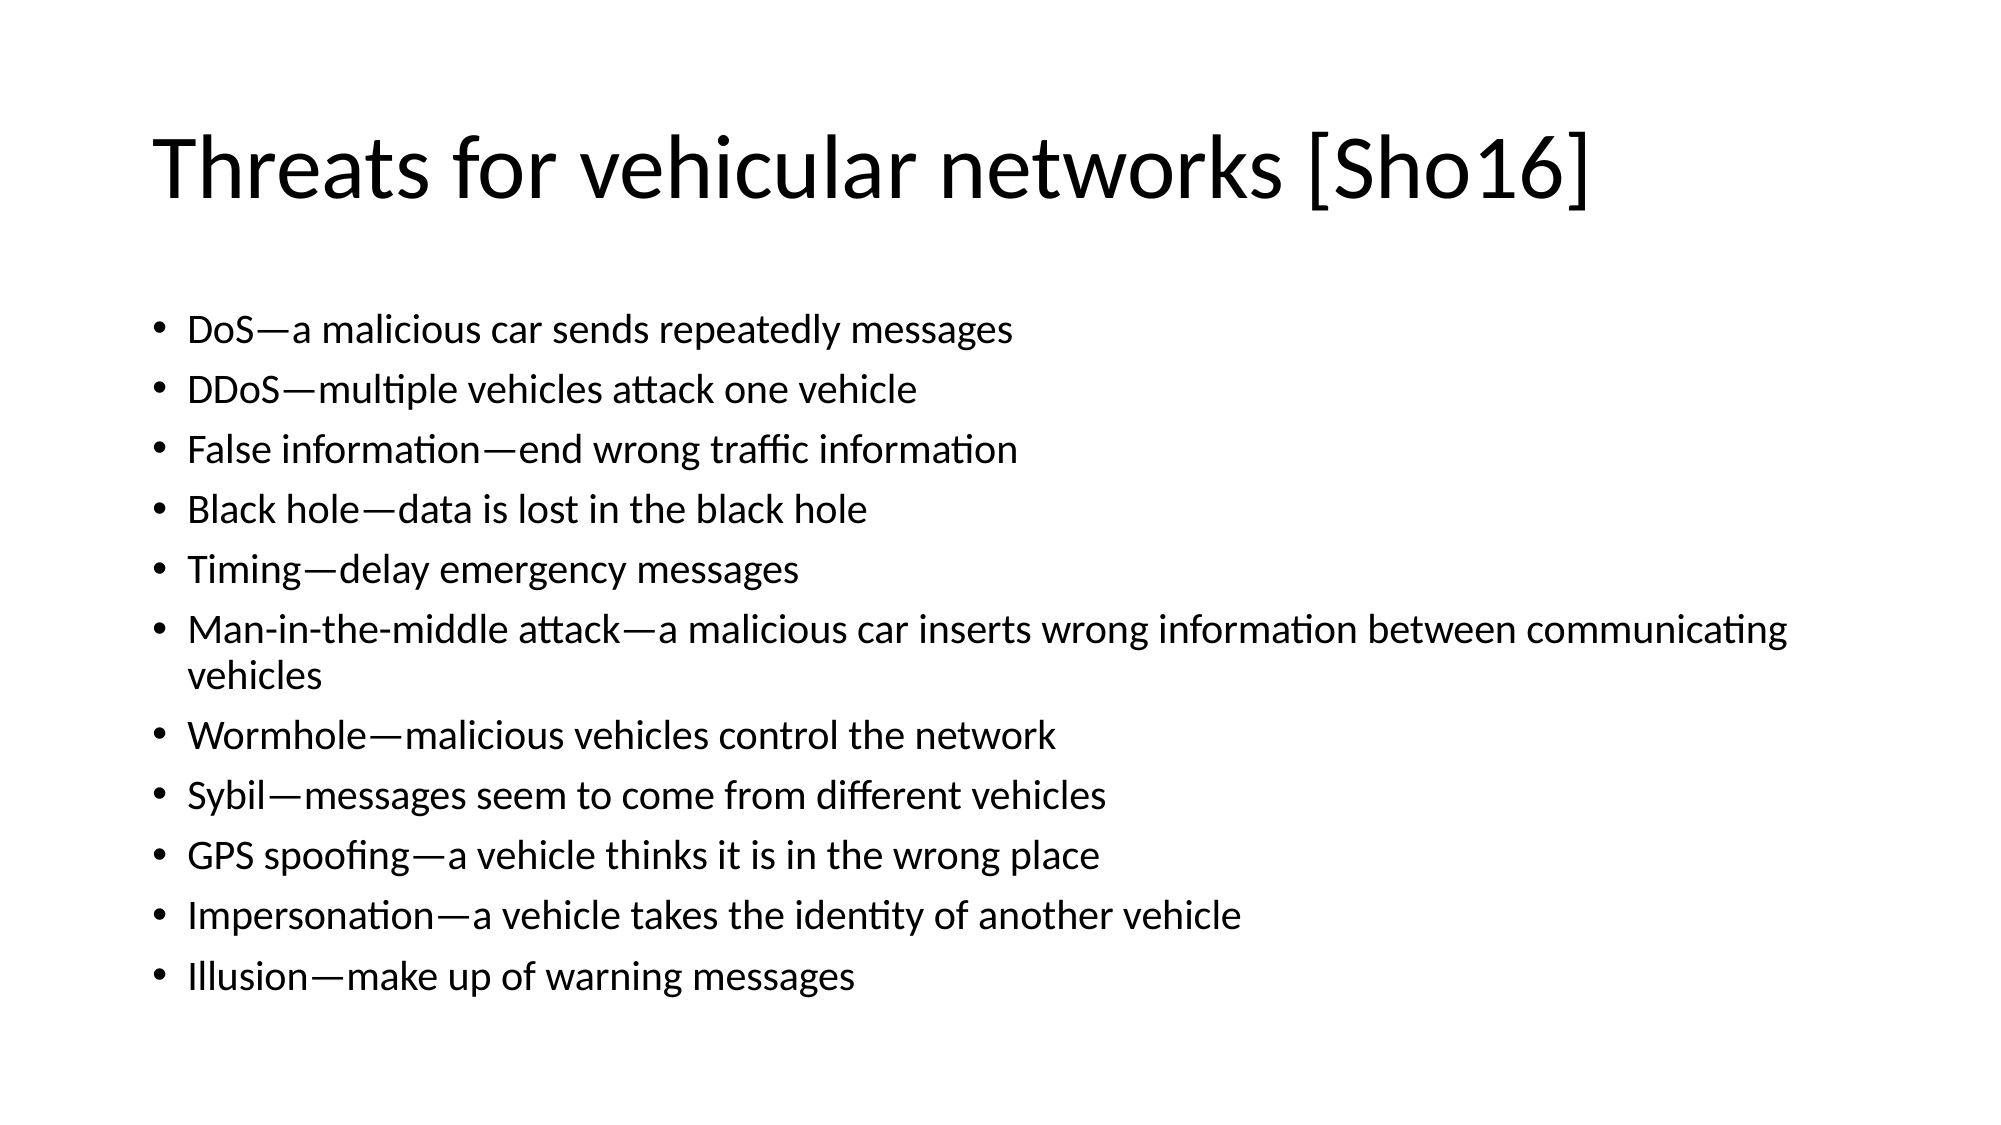

# Threats for vehicular networks [Sho16]
DoS—a malicious car sends repeatedly messages
DDoS—multiple vehicles attack one vehicle
False information—end wrong traffic information
Black hole—data is lost in the black hole
Timing—delay emergency messages
Man-in-the-middle attack—a malicious car inserts wrong information between communicating vehicles
Wormhole—malicious vehicles control the network
Sybil—messages seem to come from different vehicles
GPS spoofing—a vehicle thinks it is in the wrong place
Impersonation—a vehicle takes the identity of another vehicle
Illusion—make up of warning messages